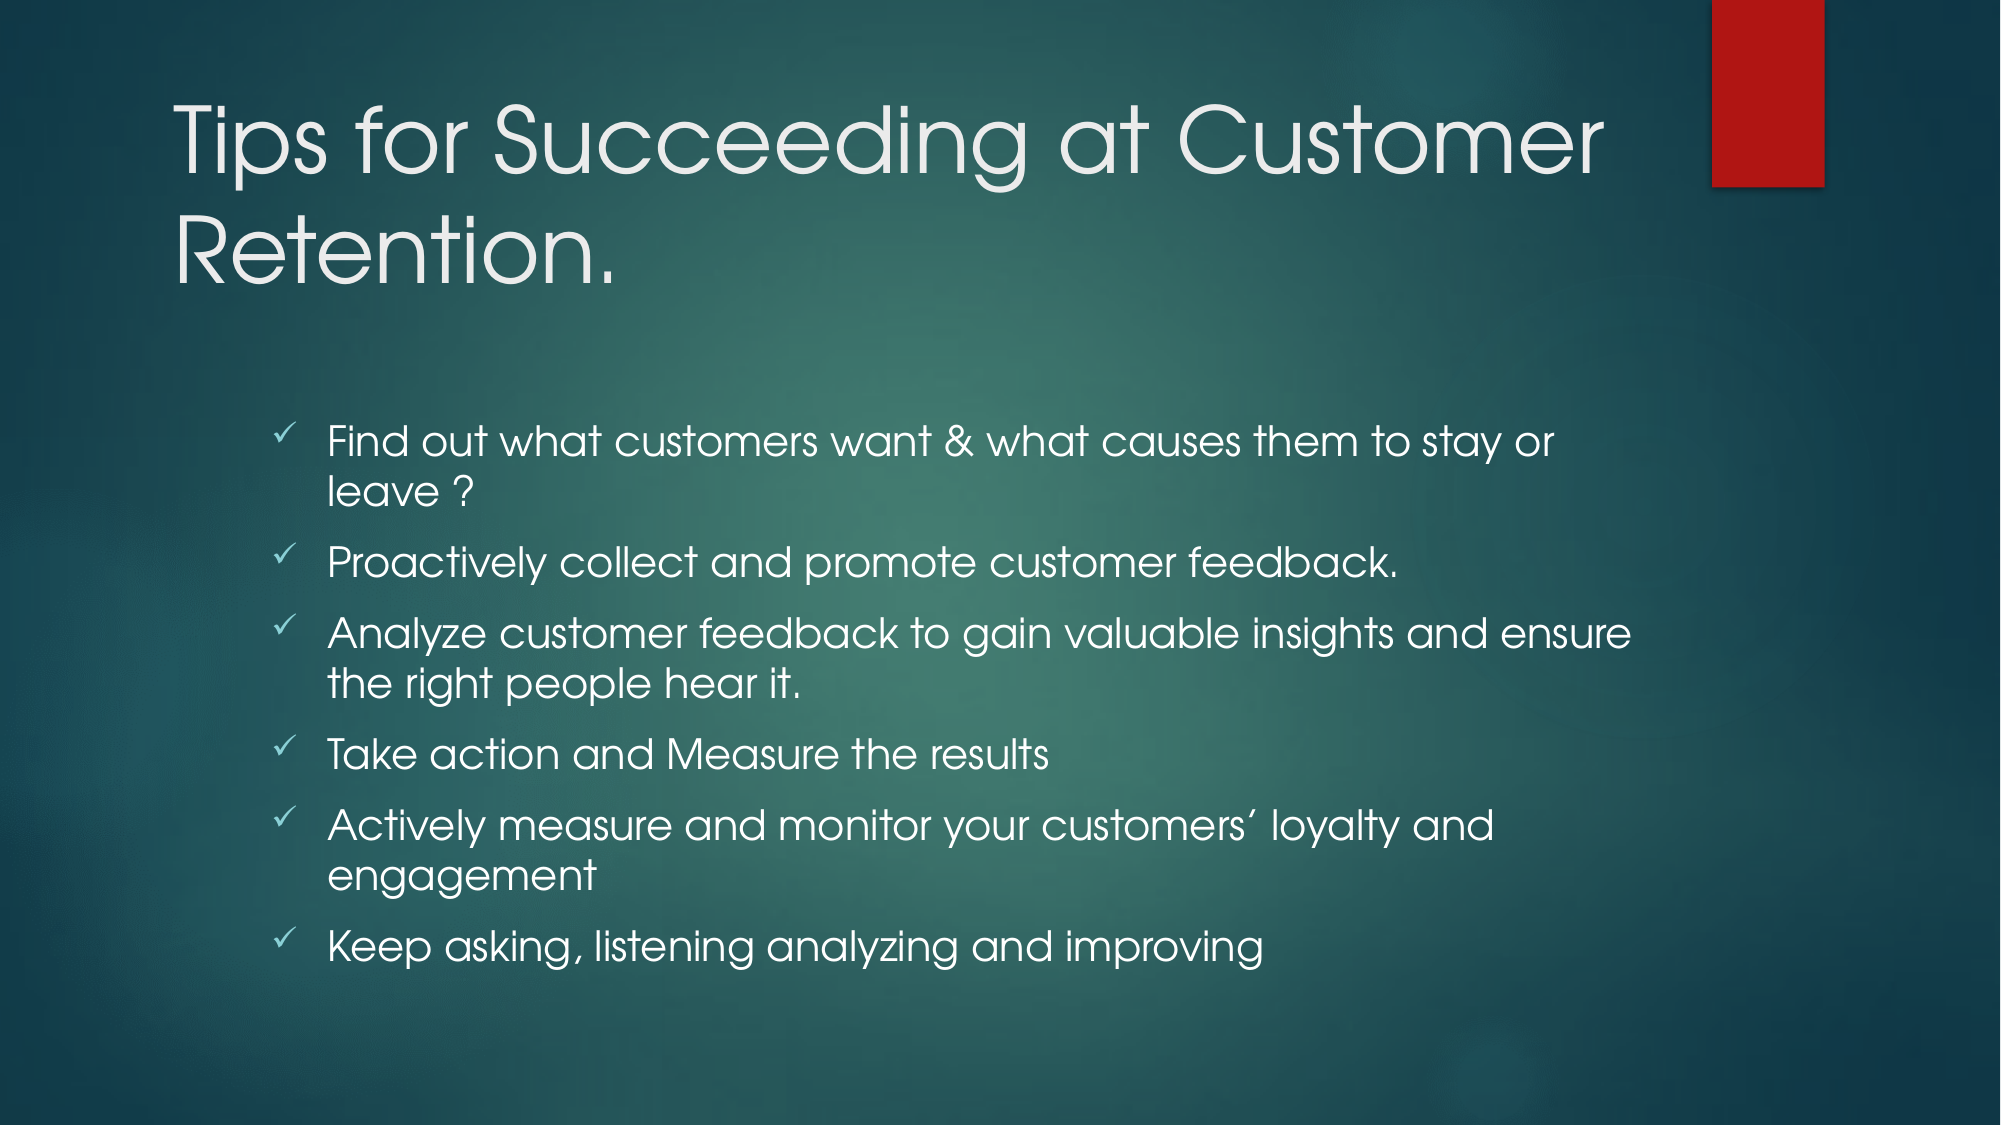

# Tips for Succeeding at Customer Retention.

Find out what customers want & what causes them to stay or leave ?
Proactively collect and promote customer feedback.
Analyze customer feedback to gain valuable insights and ensure the right people hear it.
Take action and Measure the results
Actively measure and monitor your customers’ loyalty and engagement
Keep asking, listening analyzing and improving